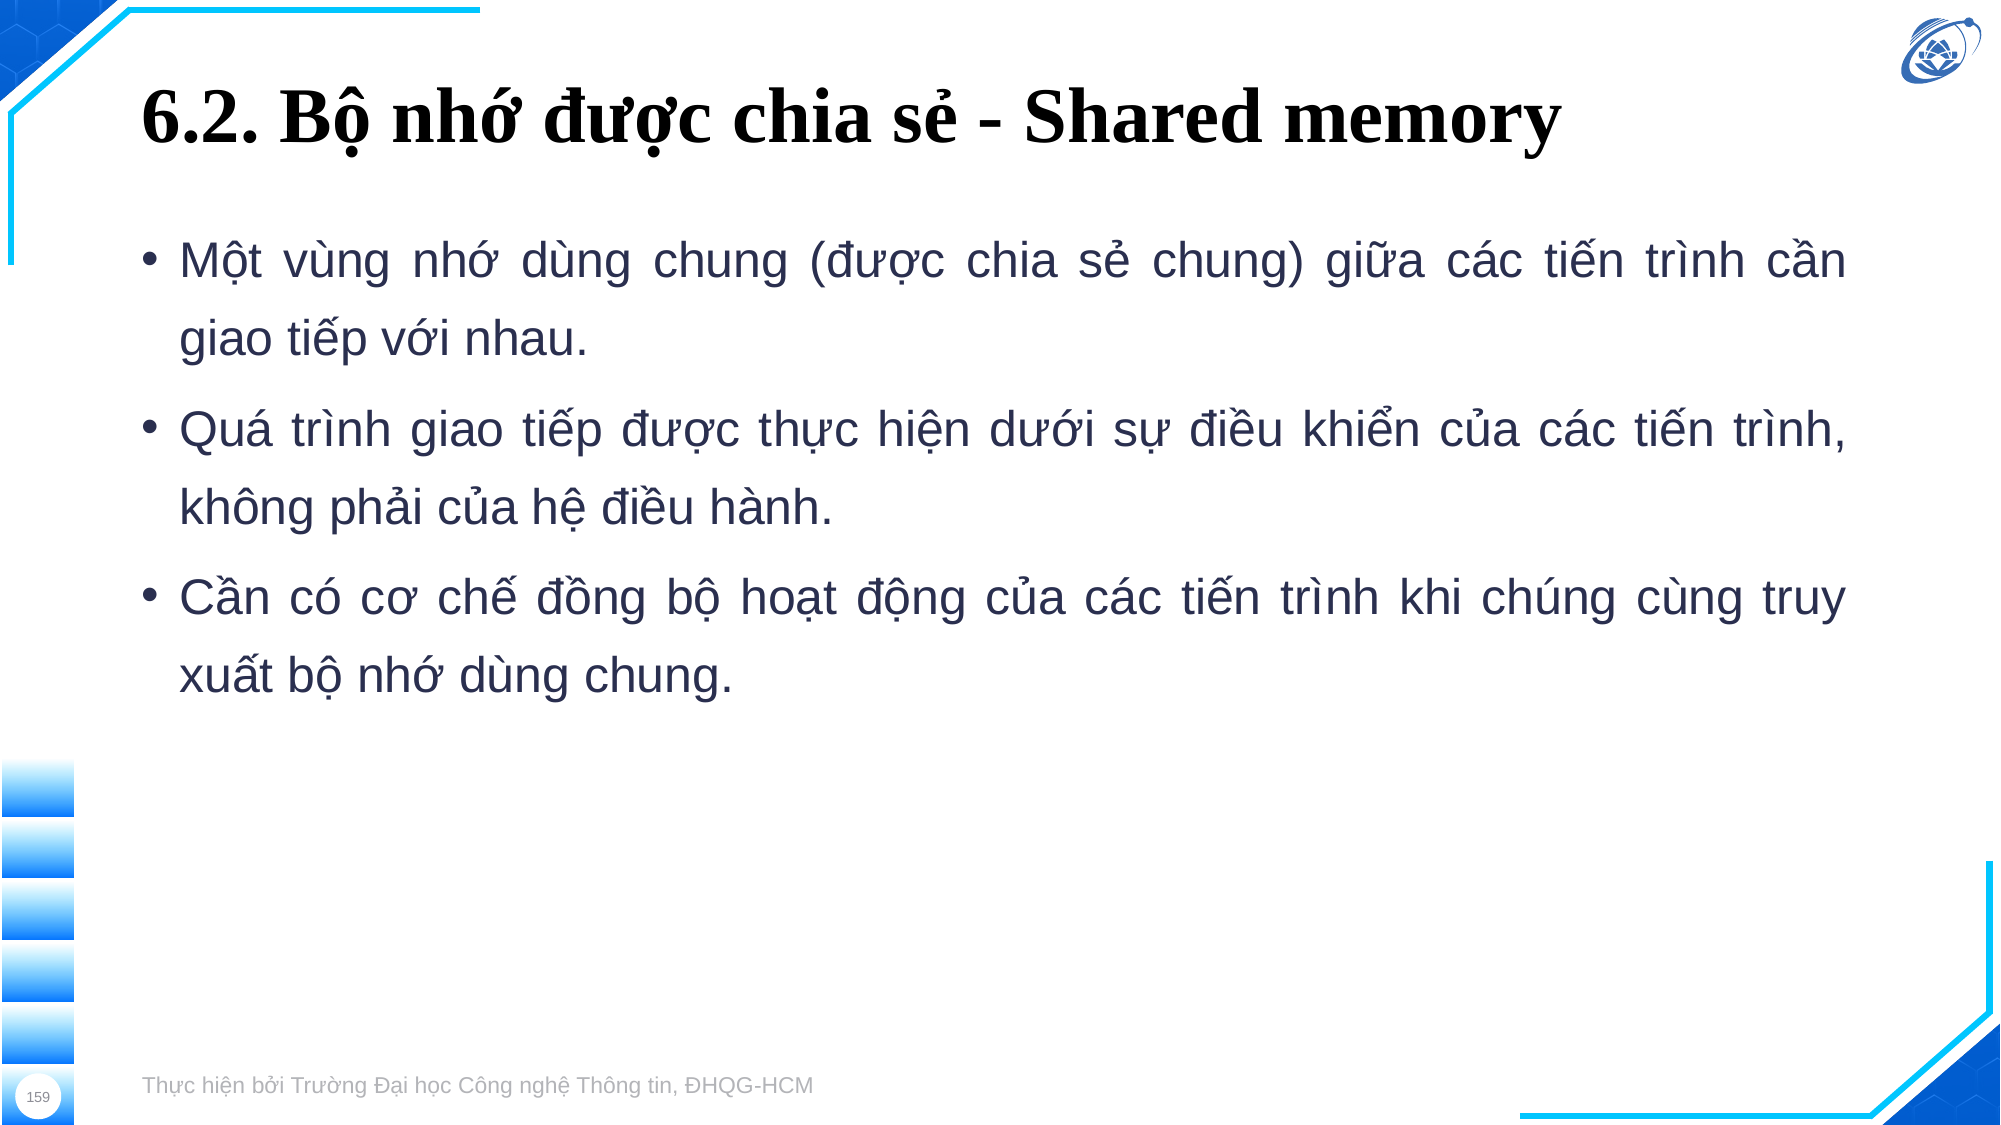

# 6.2. Bộ nhớ được chia sẻ - Shared memory
Một vùng nhớ dùng chung (được chia sẻ chung) giữa các tiến trình cần giao tiếp với nhau.
Quá trình giao tiếp được thực hiện dưới sự điều khiển của các tiến trình, không phải của hệ điều hành.
Cần có cơ chế đồng bộ hoạt động của các tiến trình khi chúng cùng truy xuất bộ nhớ dùng chung.

Thực hiện bởi Trường Đại học Công nghệ Thông tin, ĐHQG-HCM
159